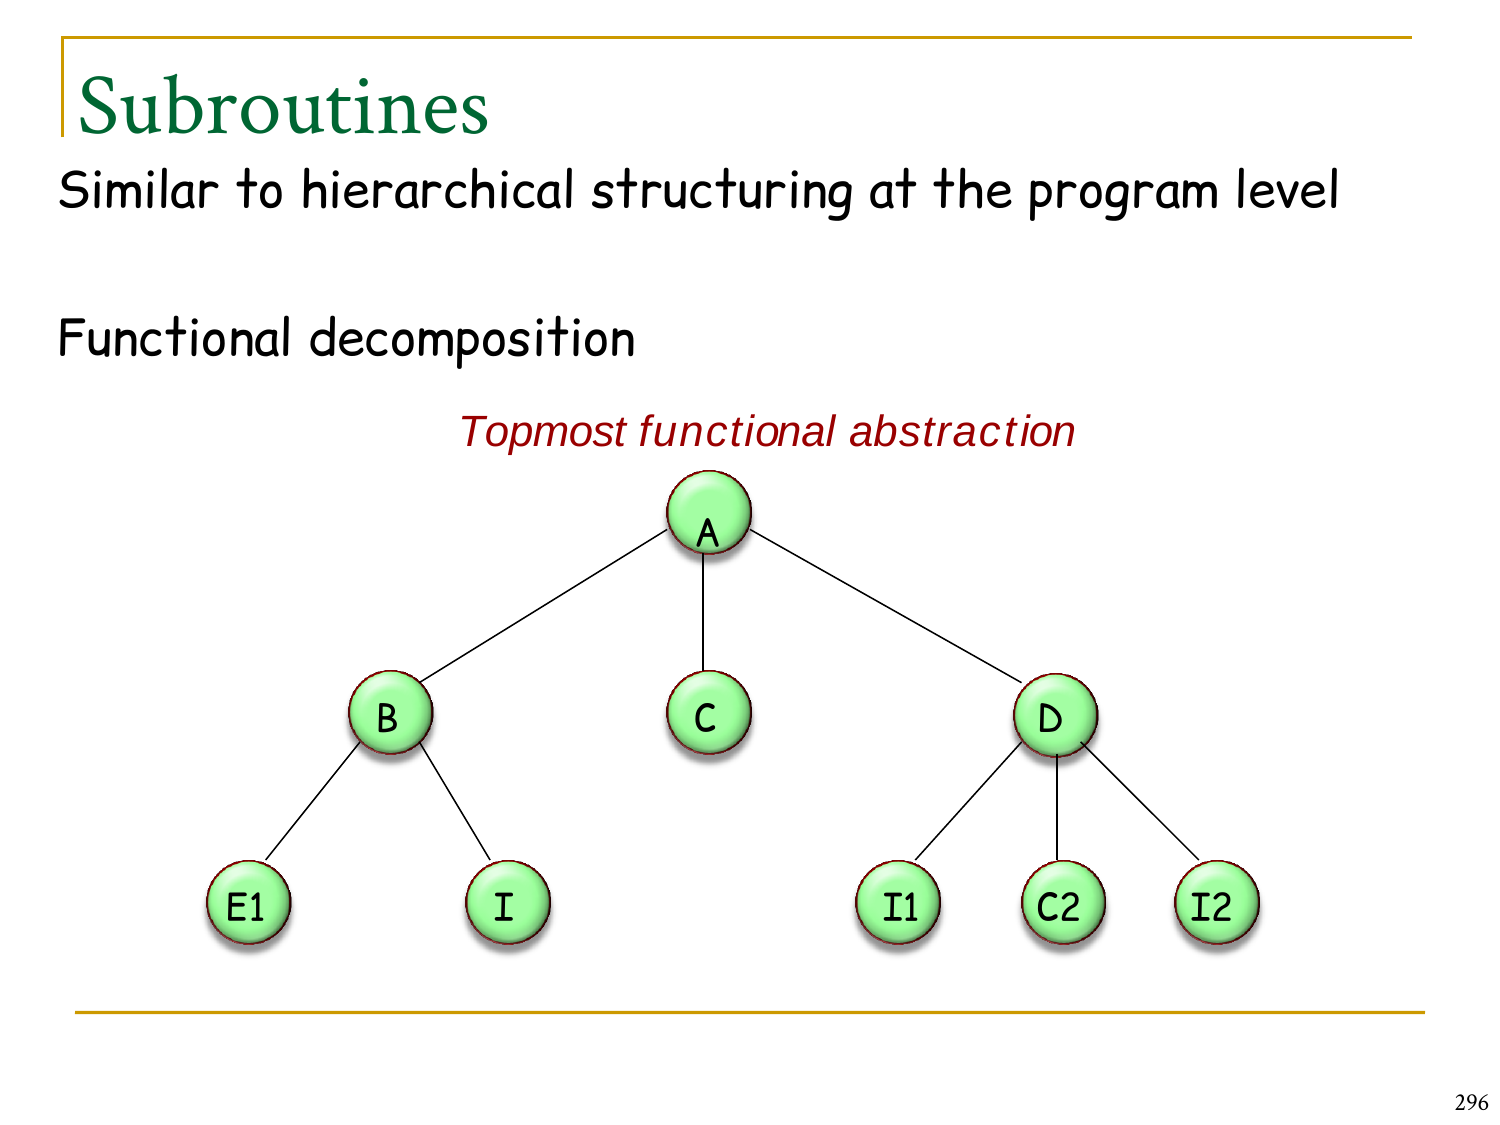

# Subroutines
Similar to hierarchical structuring at the program level

Functional decomposition
Topmost functional abstraction

A

B
C
D

E1
I
I1
C2
I2
296